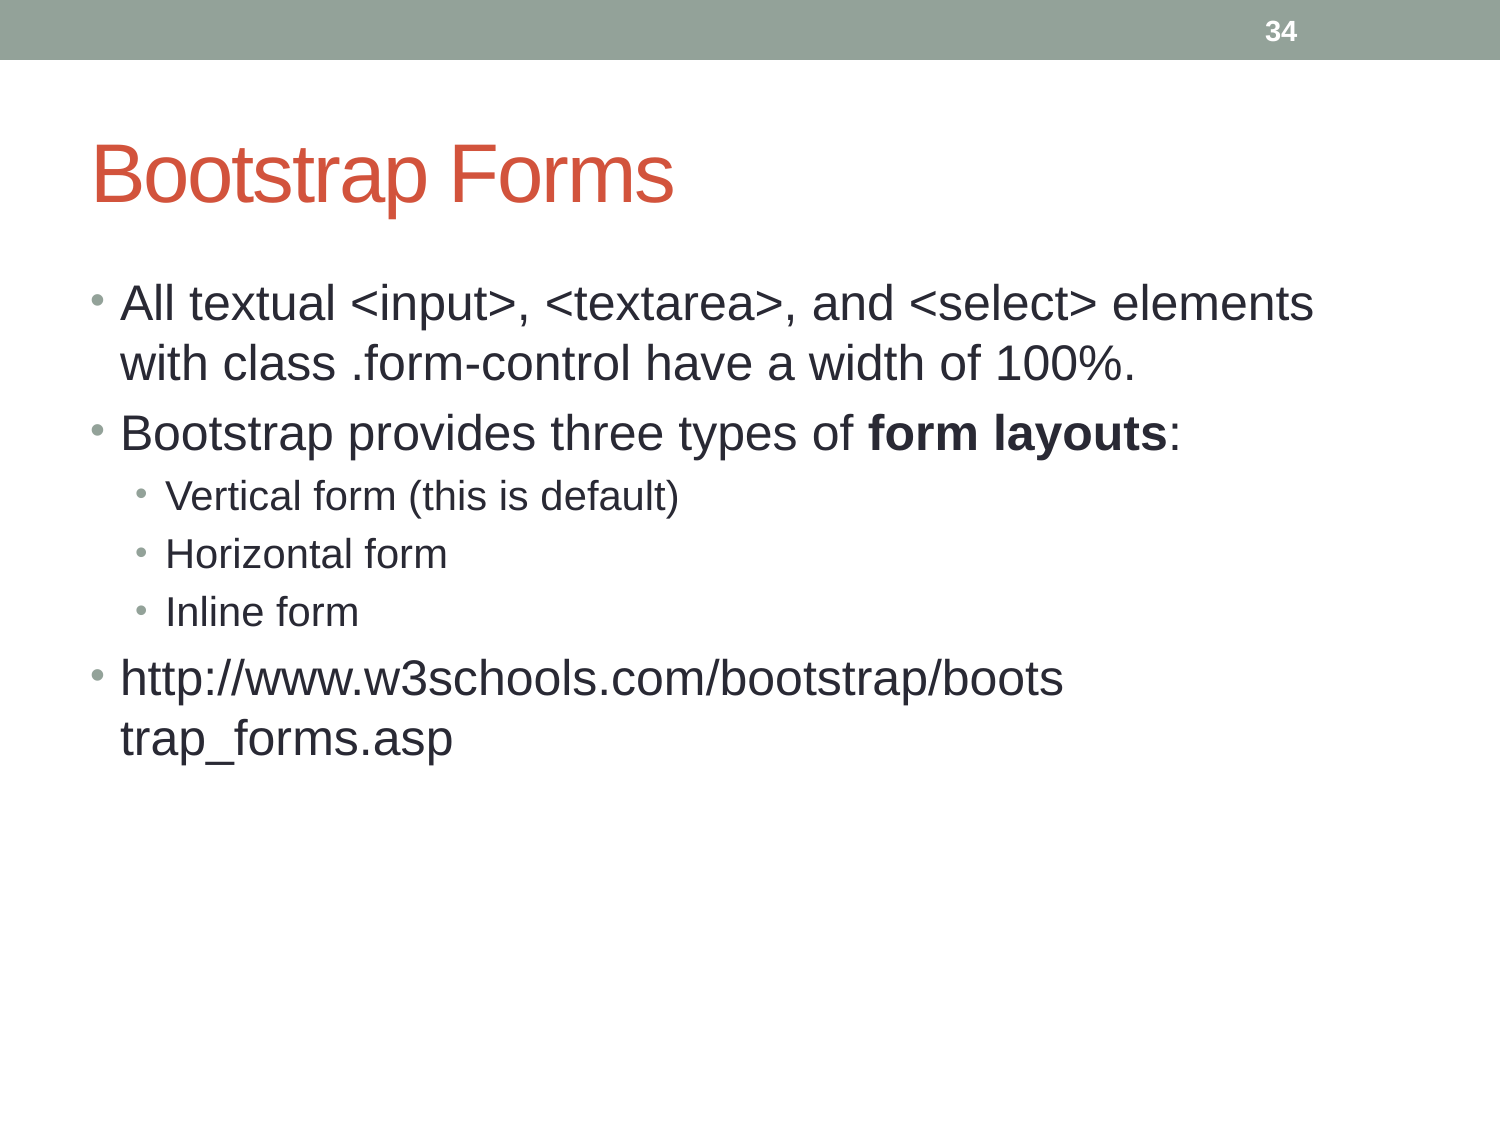

34
# Bootstrap Forms
All textual <input>, <textarea>, and <select> elements with class .form-control have a width of 100%.
Bootstrap provides three types of form layouts:
Vertical form (this is default)
Horizontal form
Inline form
http://www.w3schools.com/bootstrap/boots trap_forms.asp